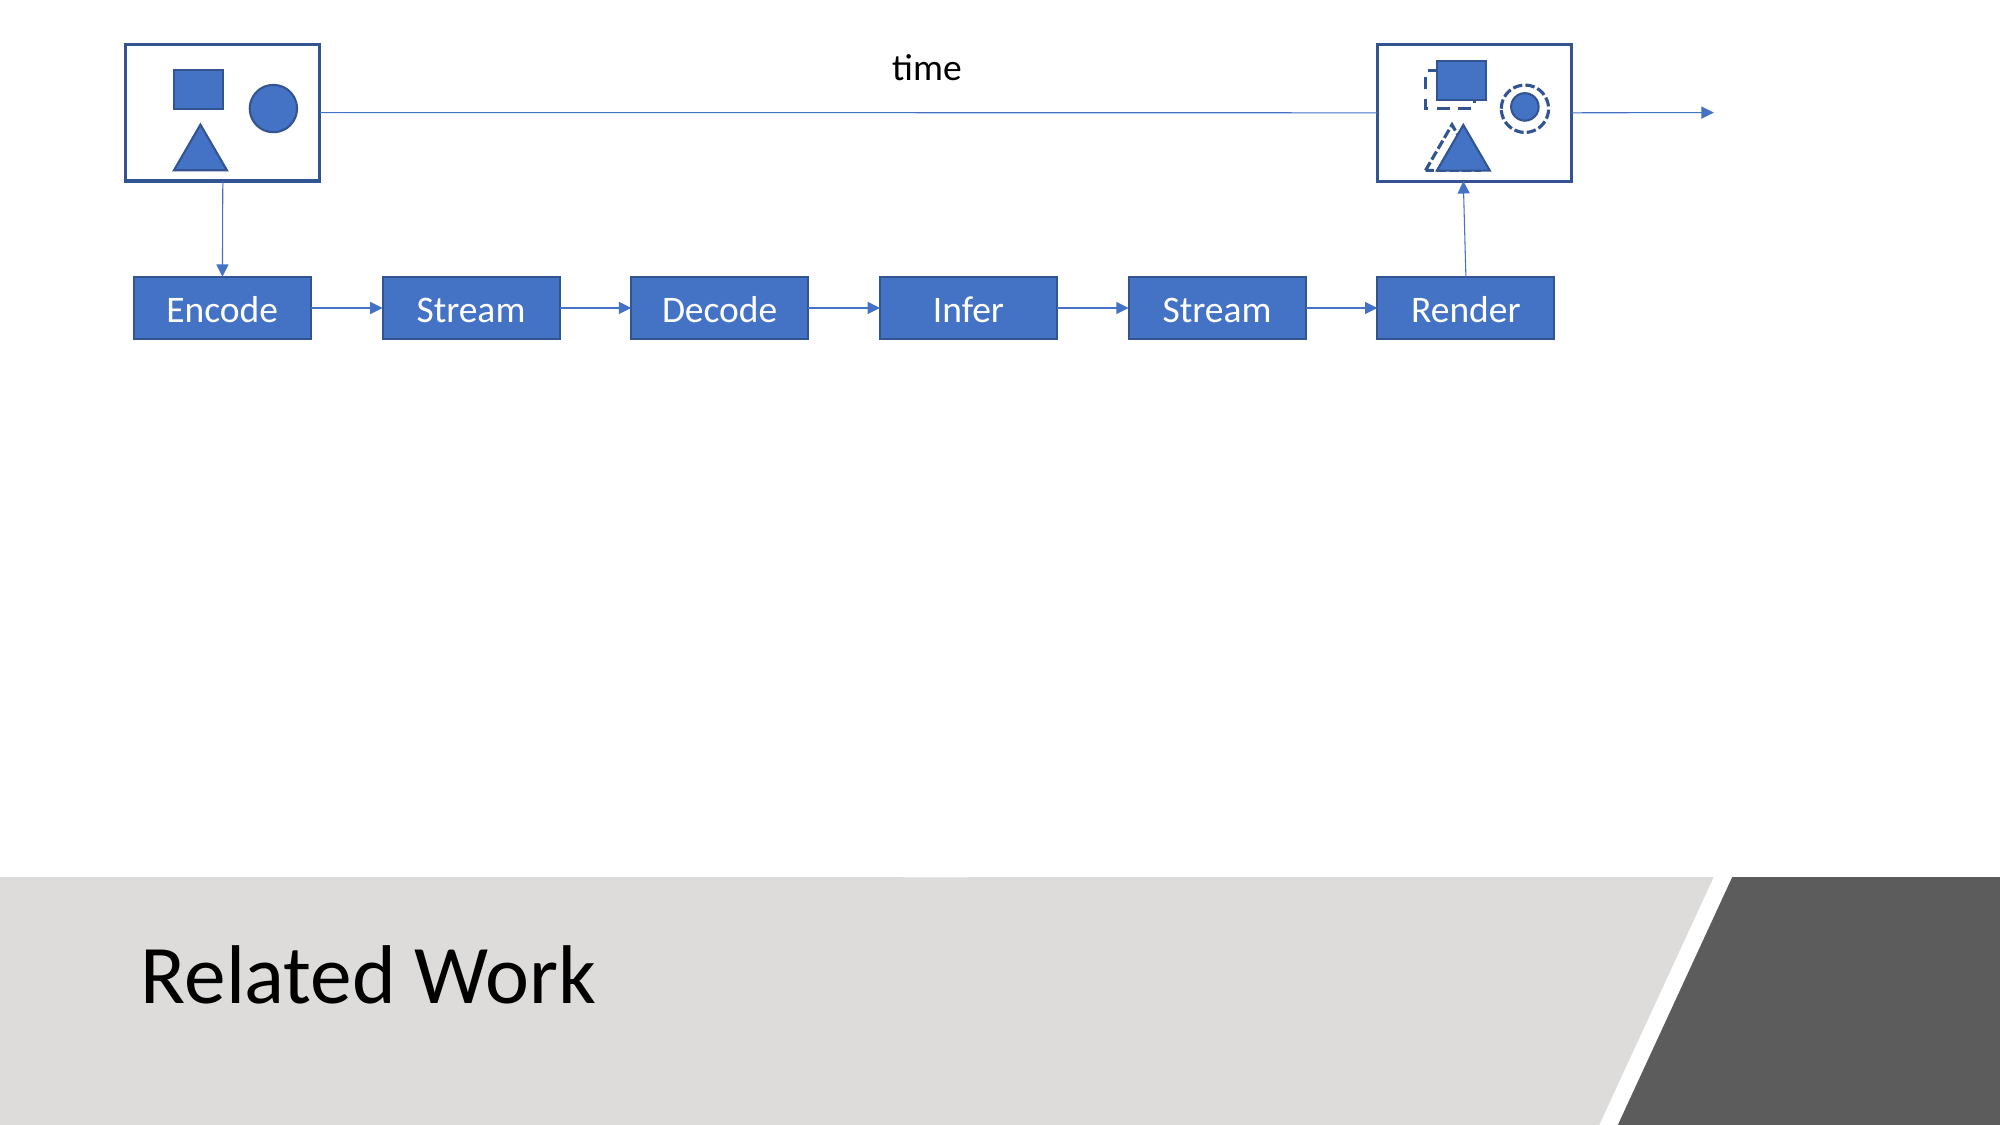

time

Encode
Stream
Decode
Infer
Stream
Render

# Related Work